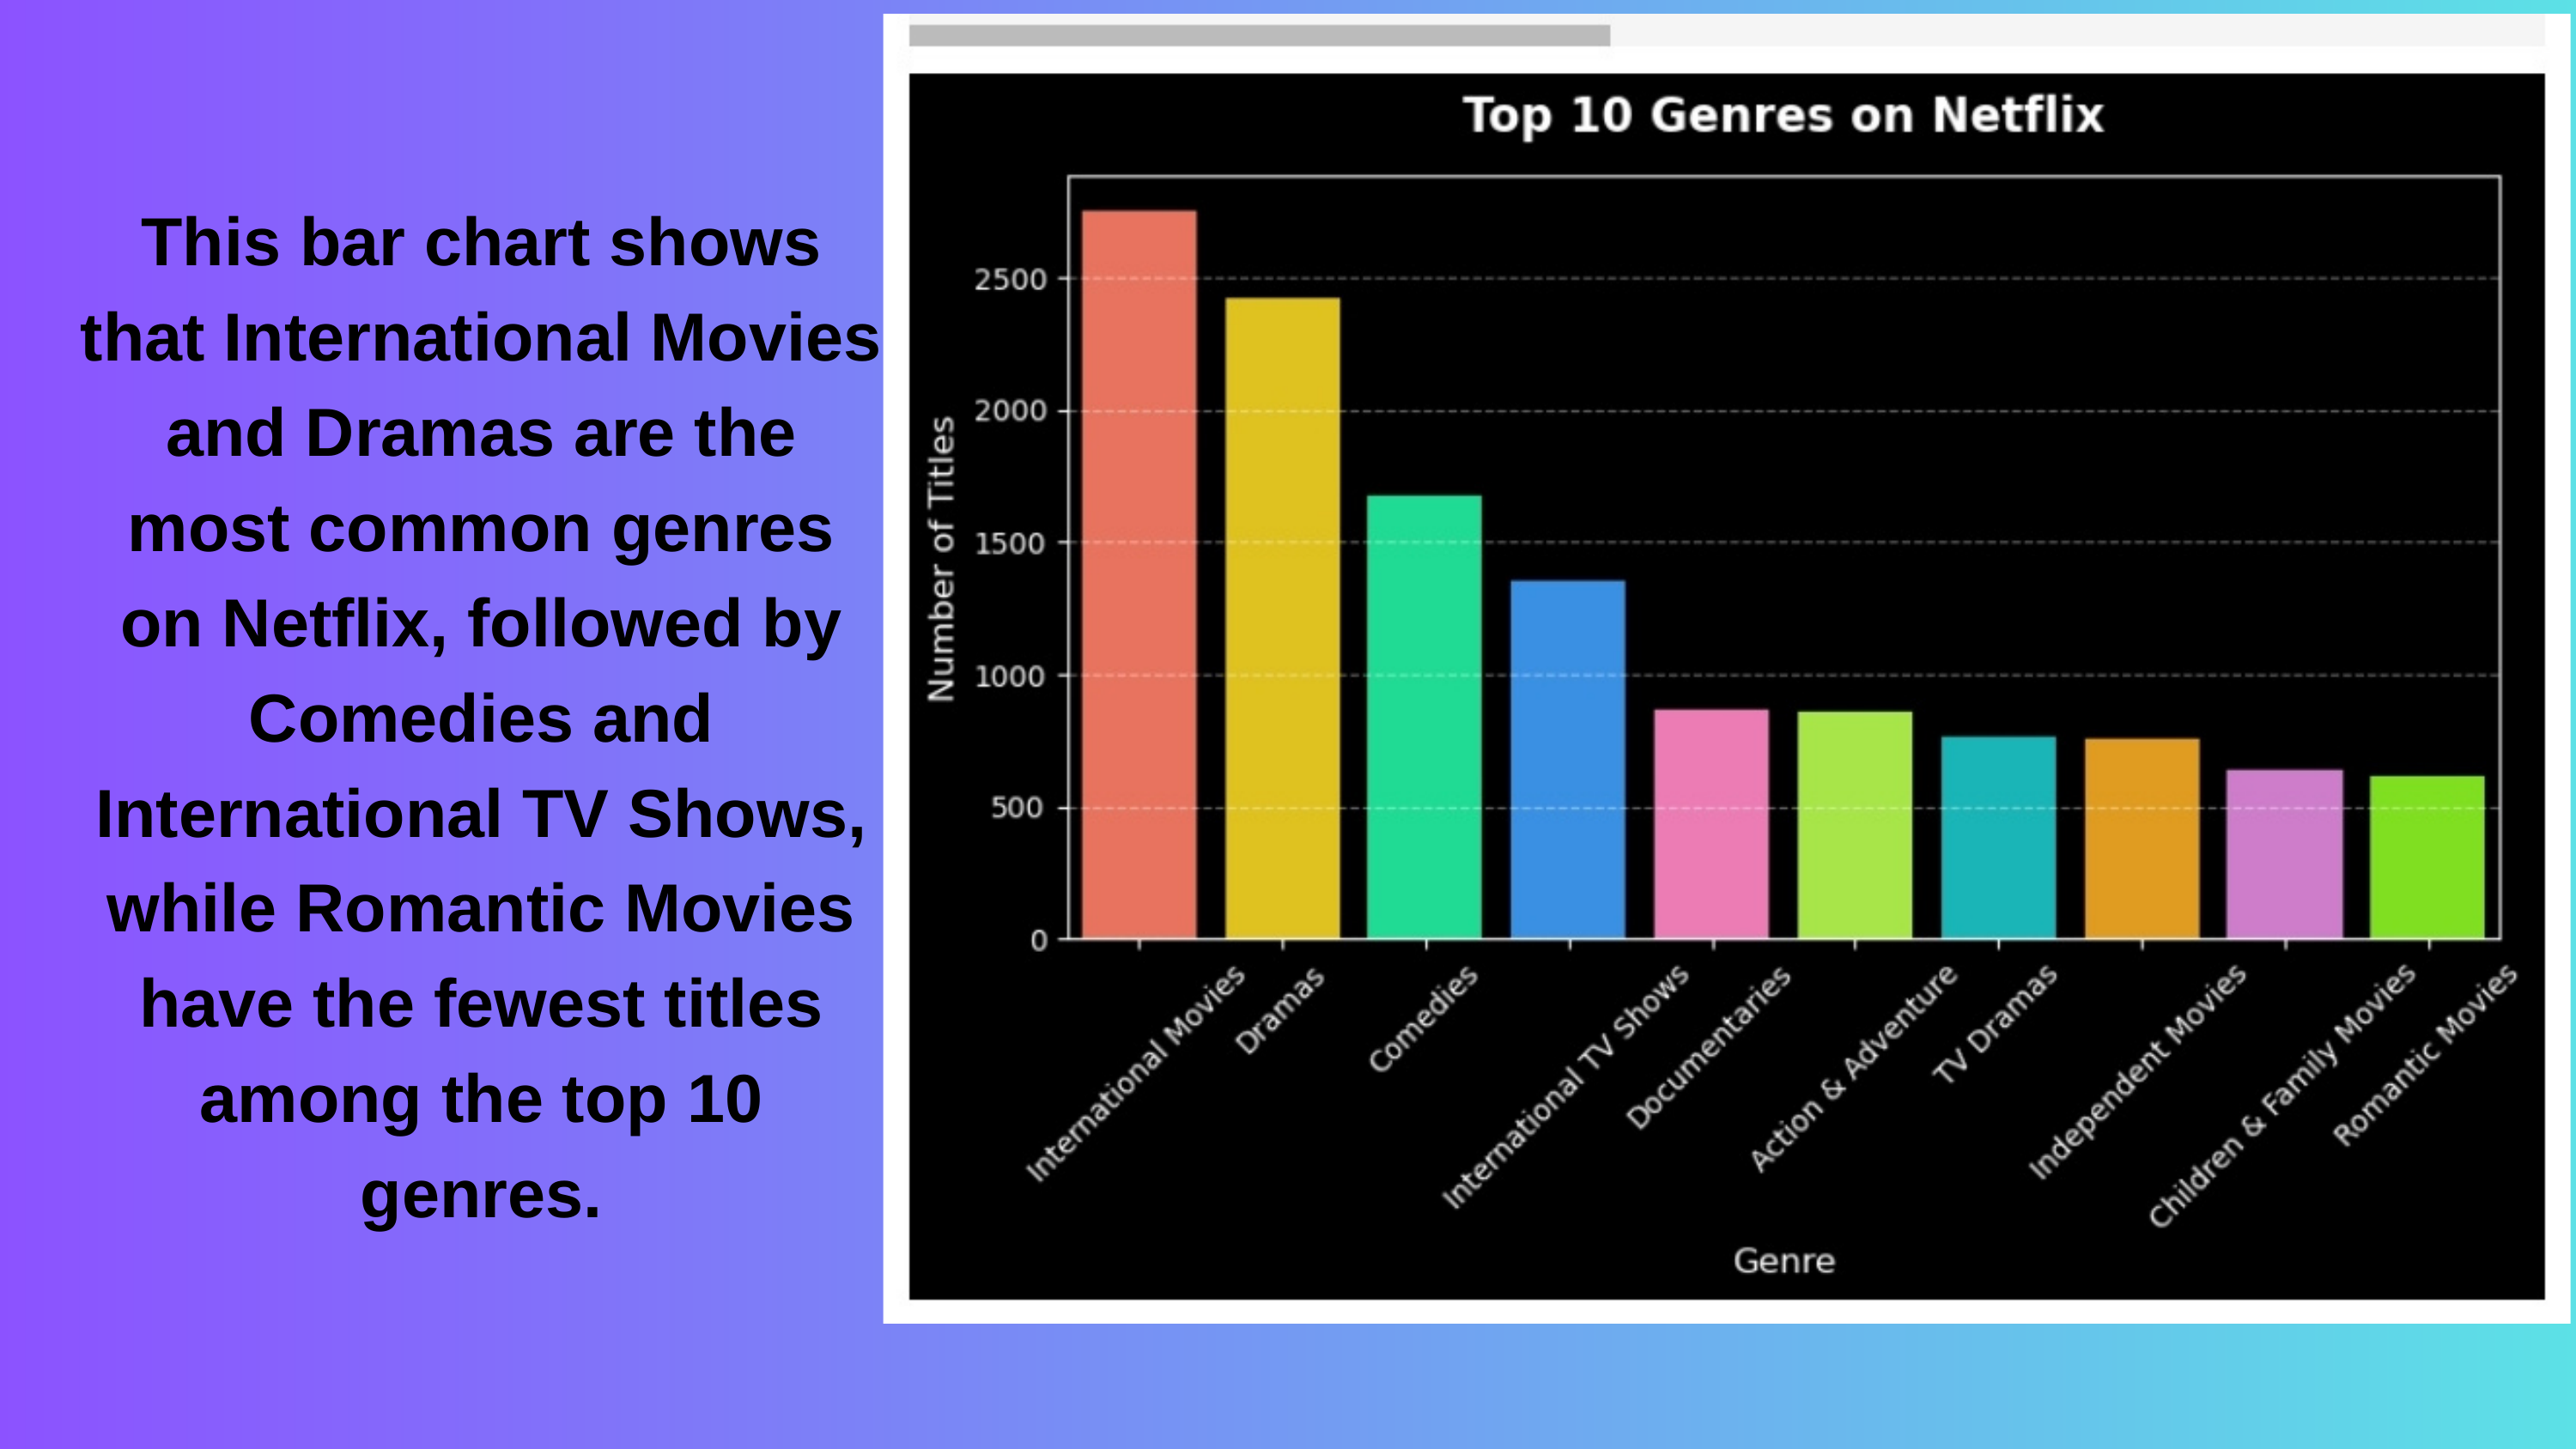

This bar chart shows that International Movies and Dramas are the most common genres on Netflix, followed by Comedies and International TV Shows, while Romantic Movies have the fewest titles among the top 10 genres.